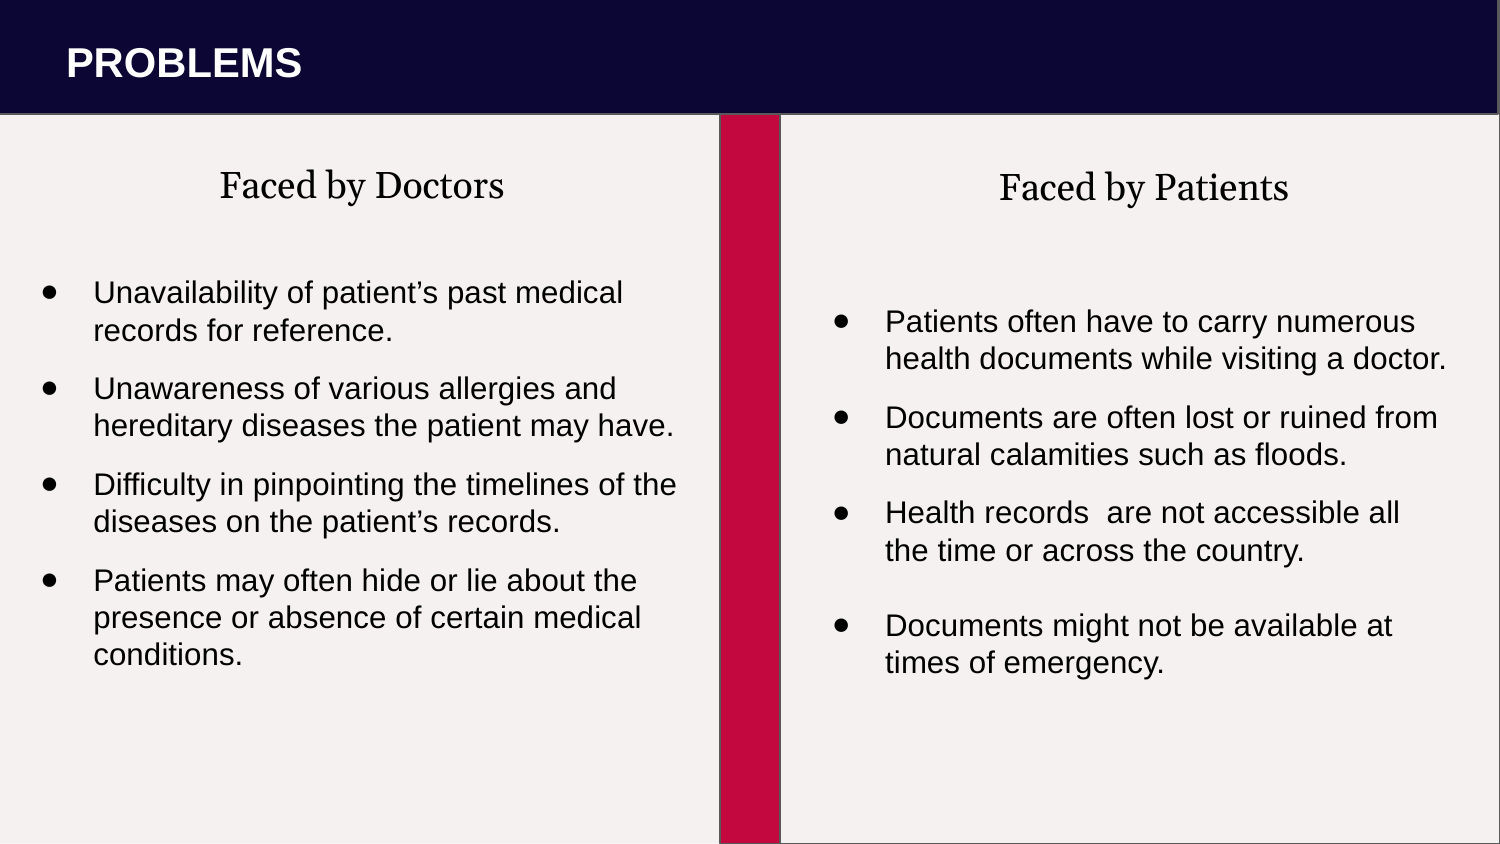

PROBLEMS
#

Faced by Doctors
Faced by Patients
Patients often have to carry numerous health documents while visiting a doctor.
Documents are often lost or ruined from natural calamities such as floods.
Health records  are not accessible all the time or across the country.

Documents might not be available at times of emergency.

Unavailability of patient’s past medical records for reference.
Unawareness of various allergies and hereditary diseases the patient may have.
Difficulty in pinpointing the timelines of the diseases on the patient’s records.
Patients may often hide or lie about the presence or absence of certain medical conditions.